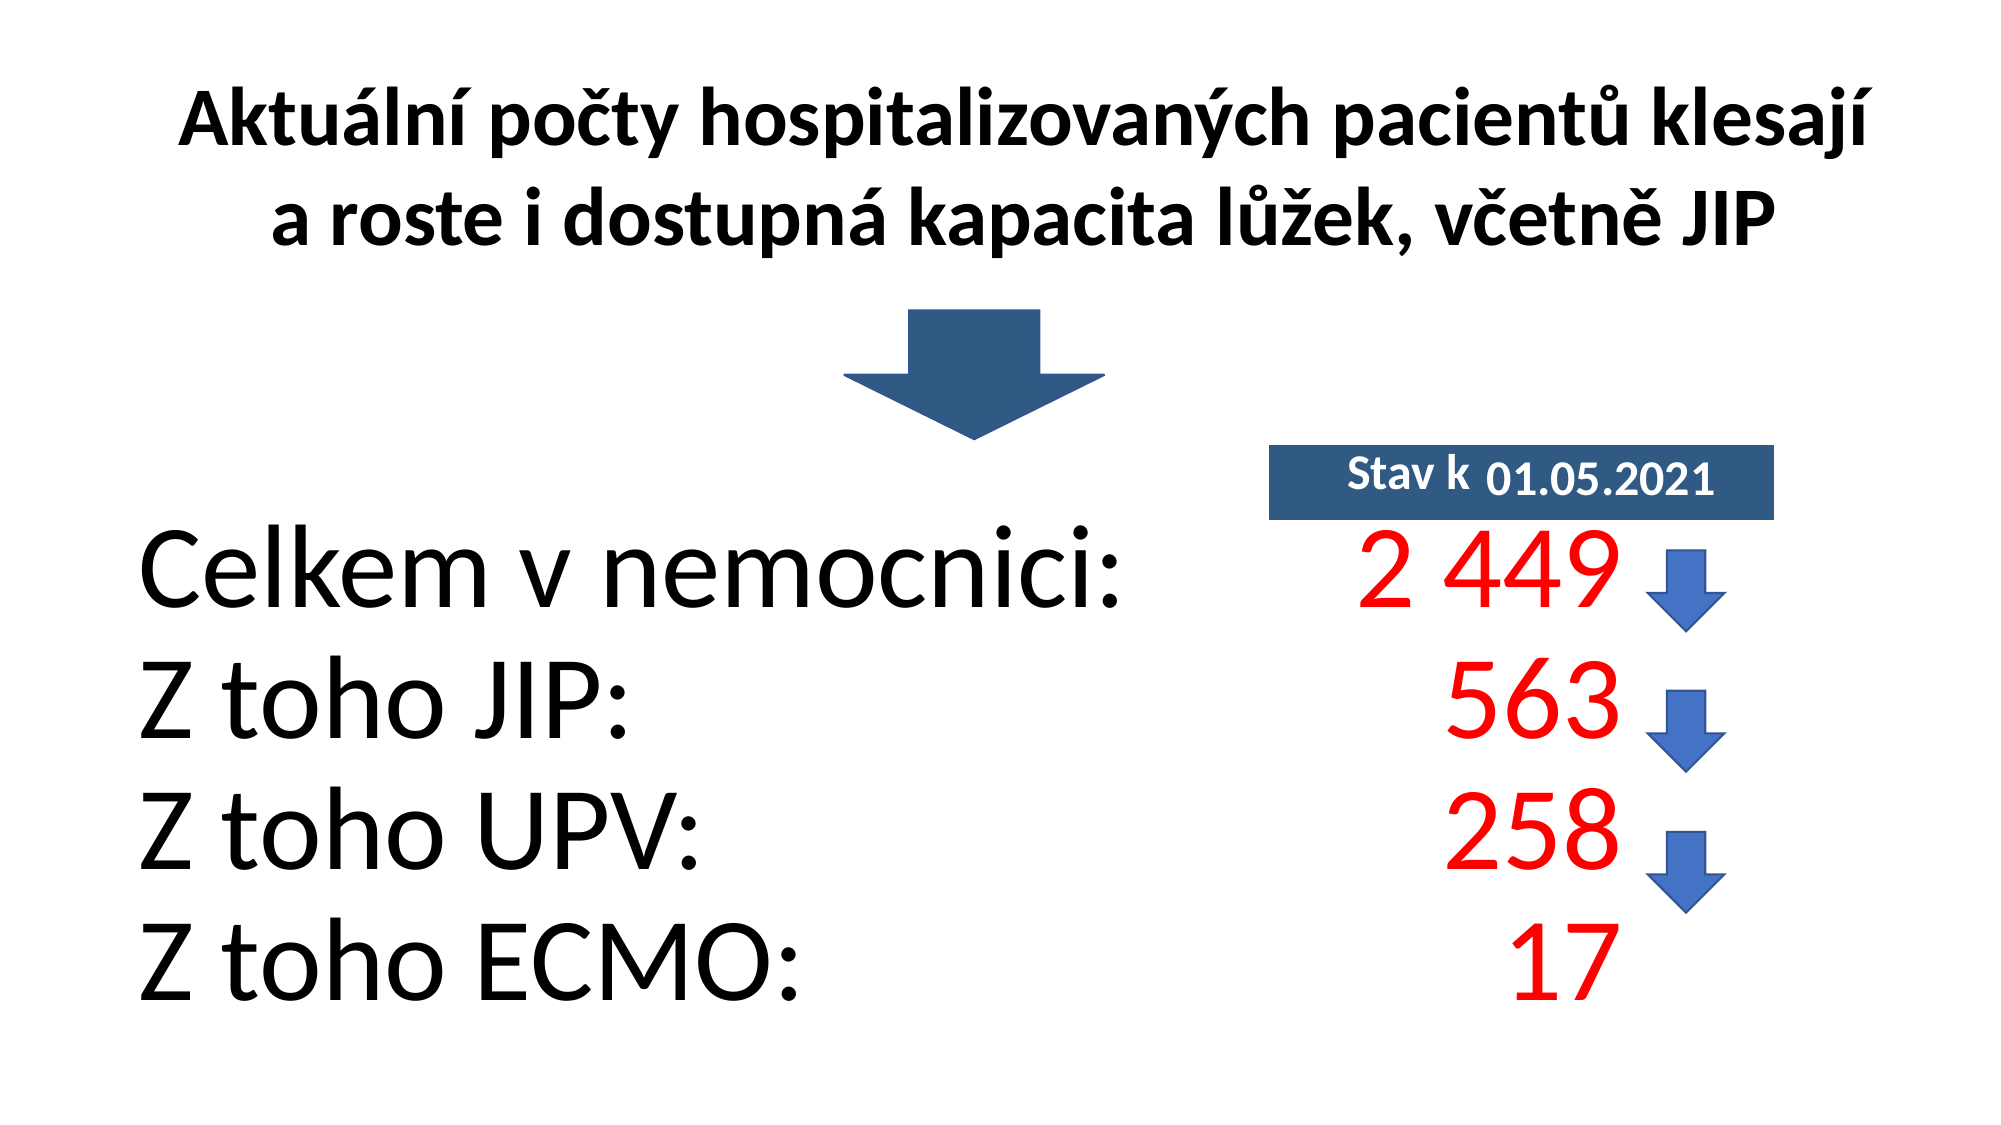

Aktuální počty hospitalizovaných pacientů klesají
a roste i dostupná kapacita lůžek, včetně JIP

| Stav k | 01.05.2021 |
| --- | --- |
| Celkem v nemocnici: | 2 449 |
| --- | --- |
| Z toho JIP: | 563 |
| Z toho UPV: | 258 |
| Z toho ECMO: | 17 |